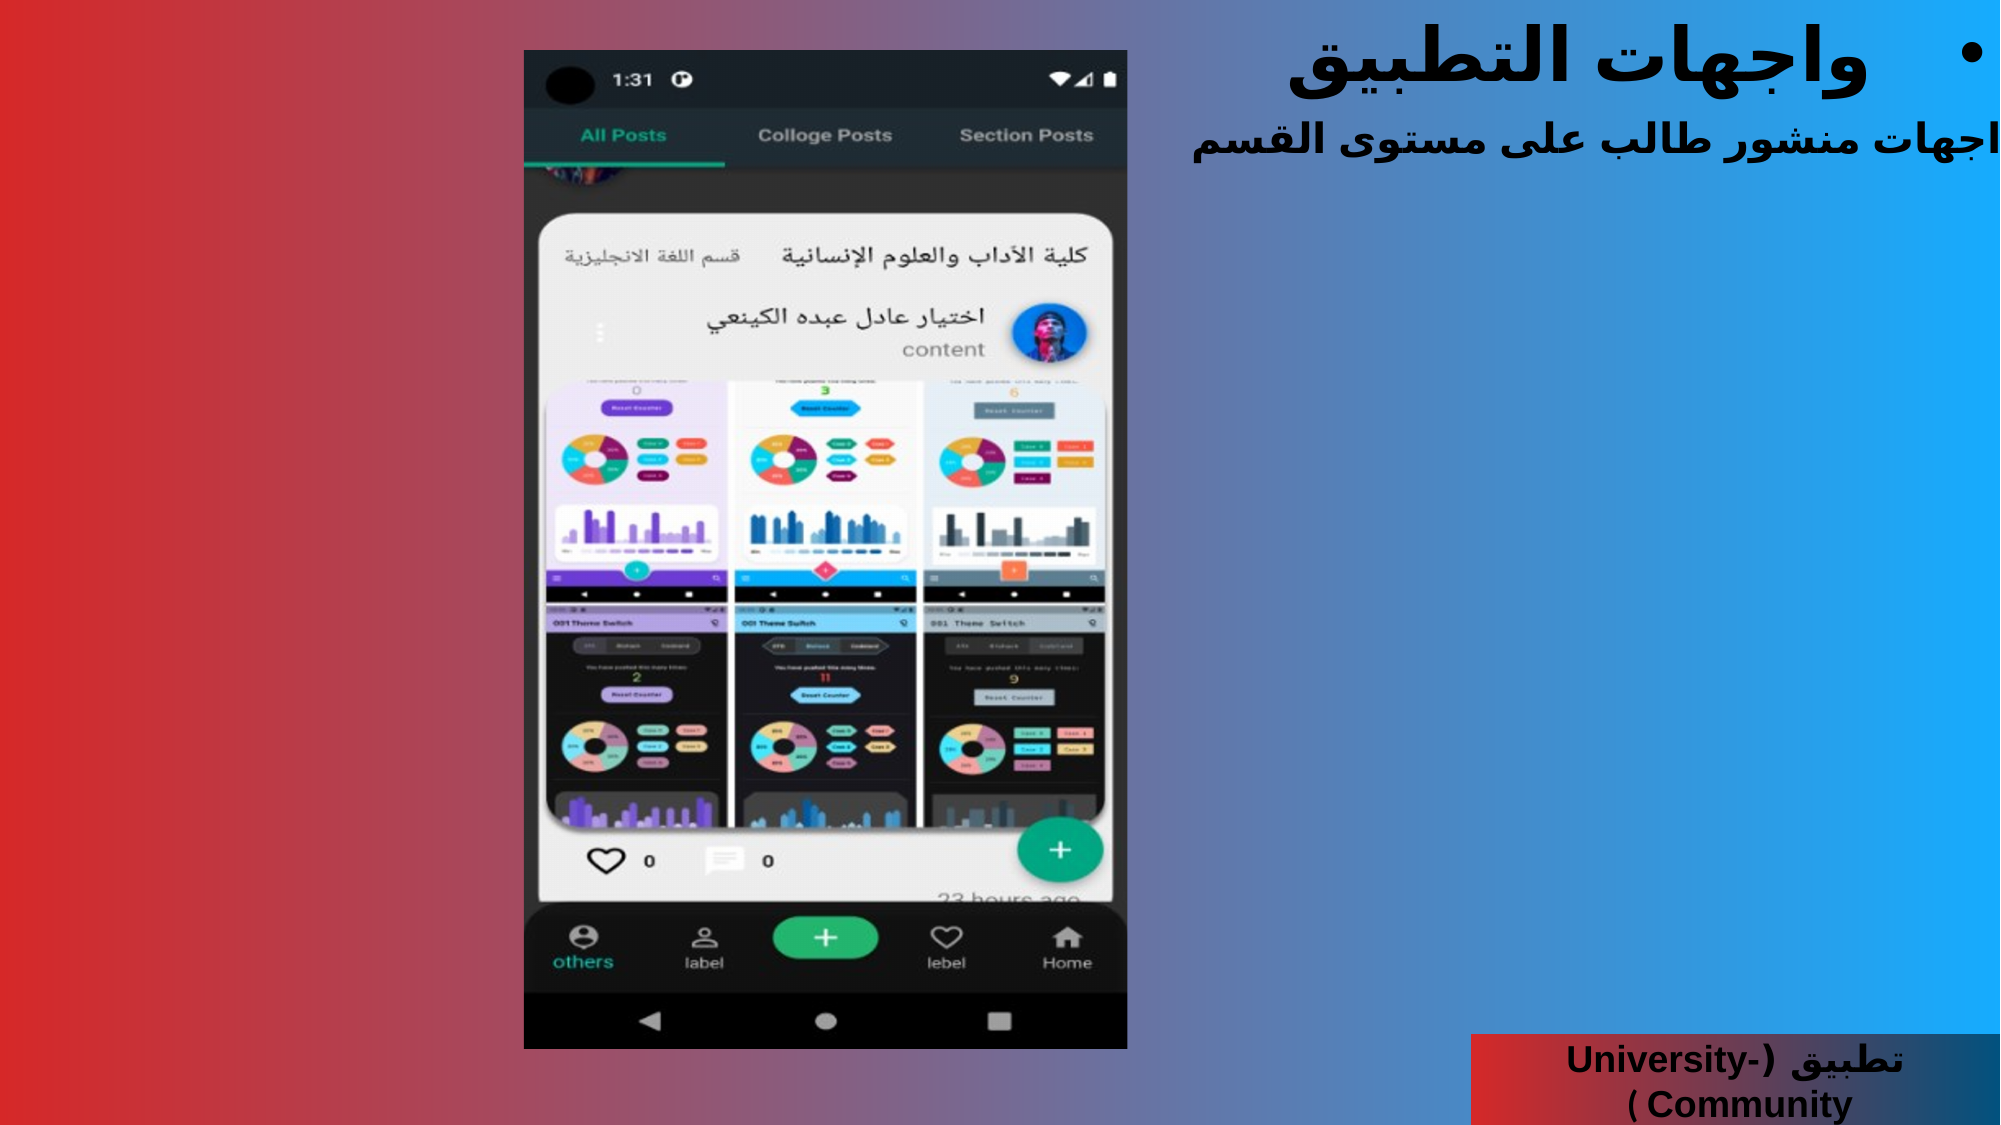

واجهات التطبيق

 واجهات منشور طالب على مستوى القسم
تطبيق (University-Community )